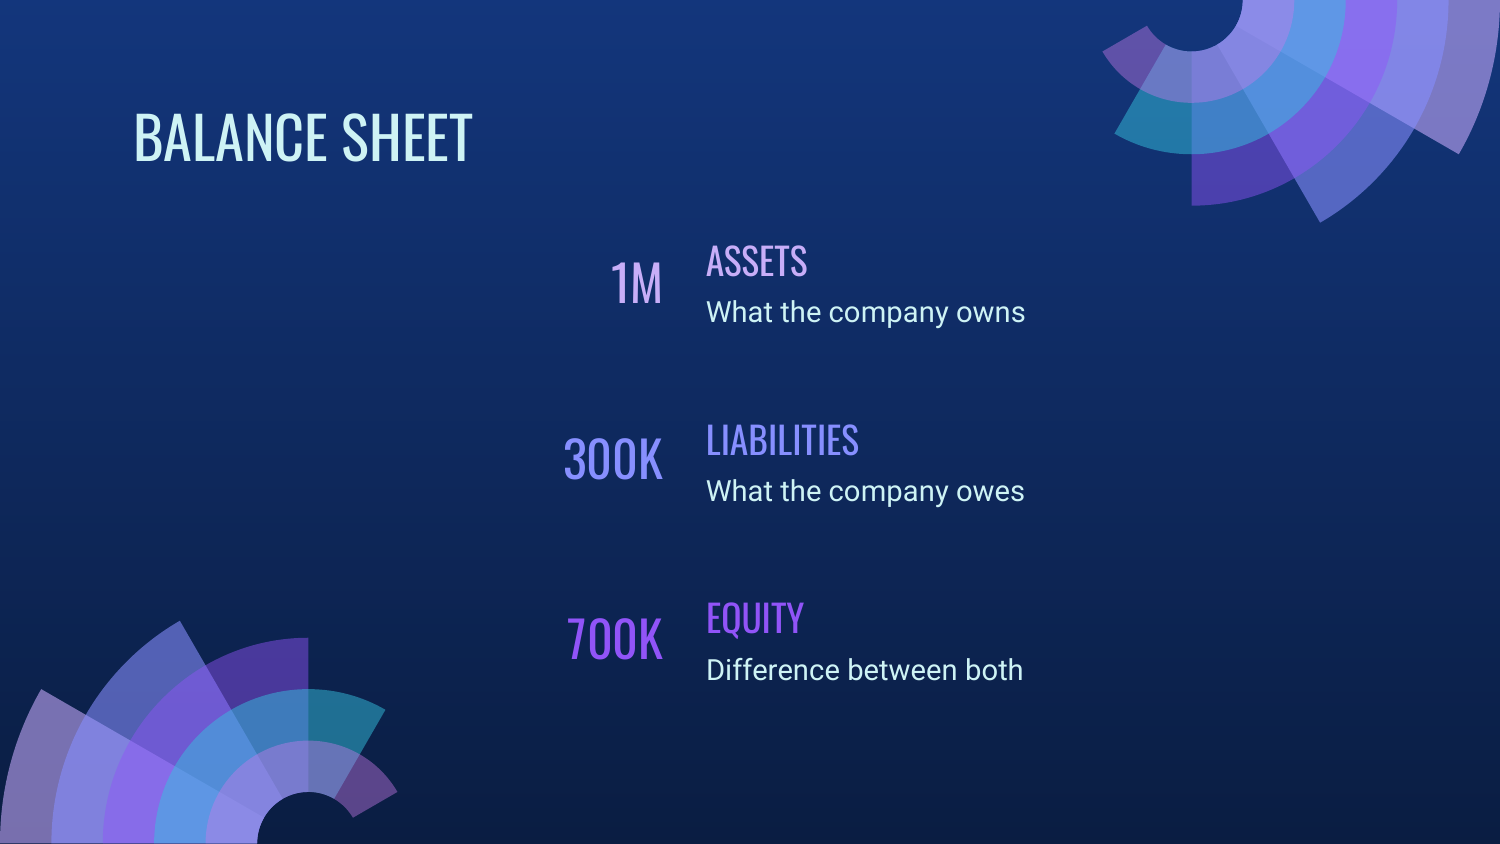

# BALANCE SHEET
ASSETS
1M
What the company owns
300K
LIABILITIES
What the company owes

700K
EQUITY
Difference between both